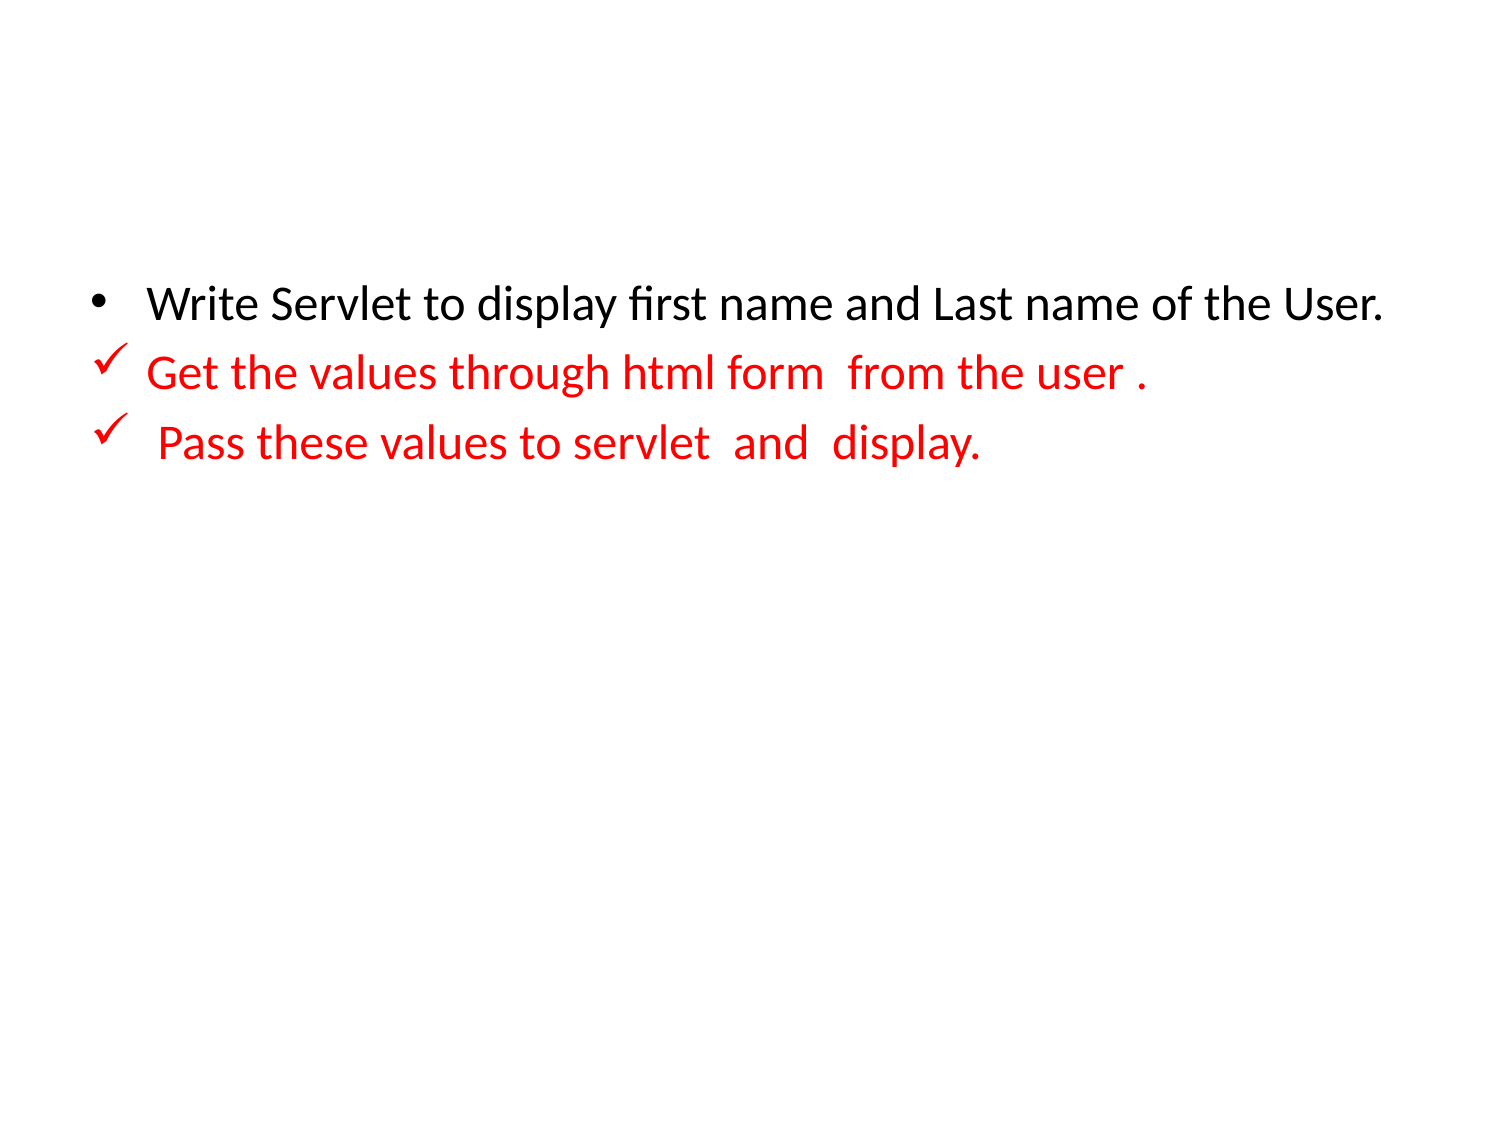

#
Write Servlet to display first name and Last name of the User.
Get the values through html form  from the user .
 Pass these values to servlet  and  display.